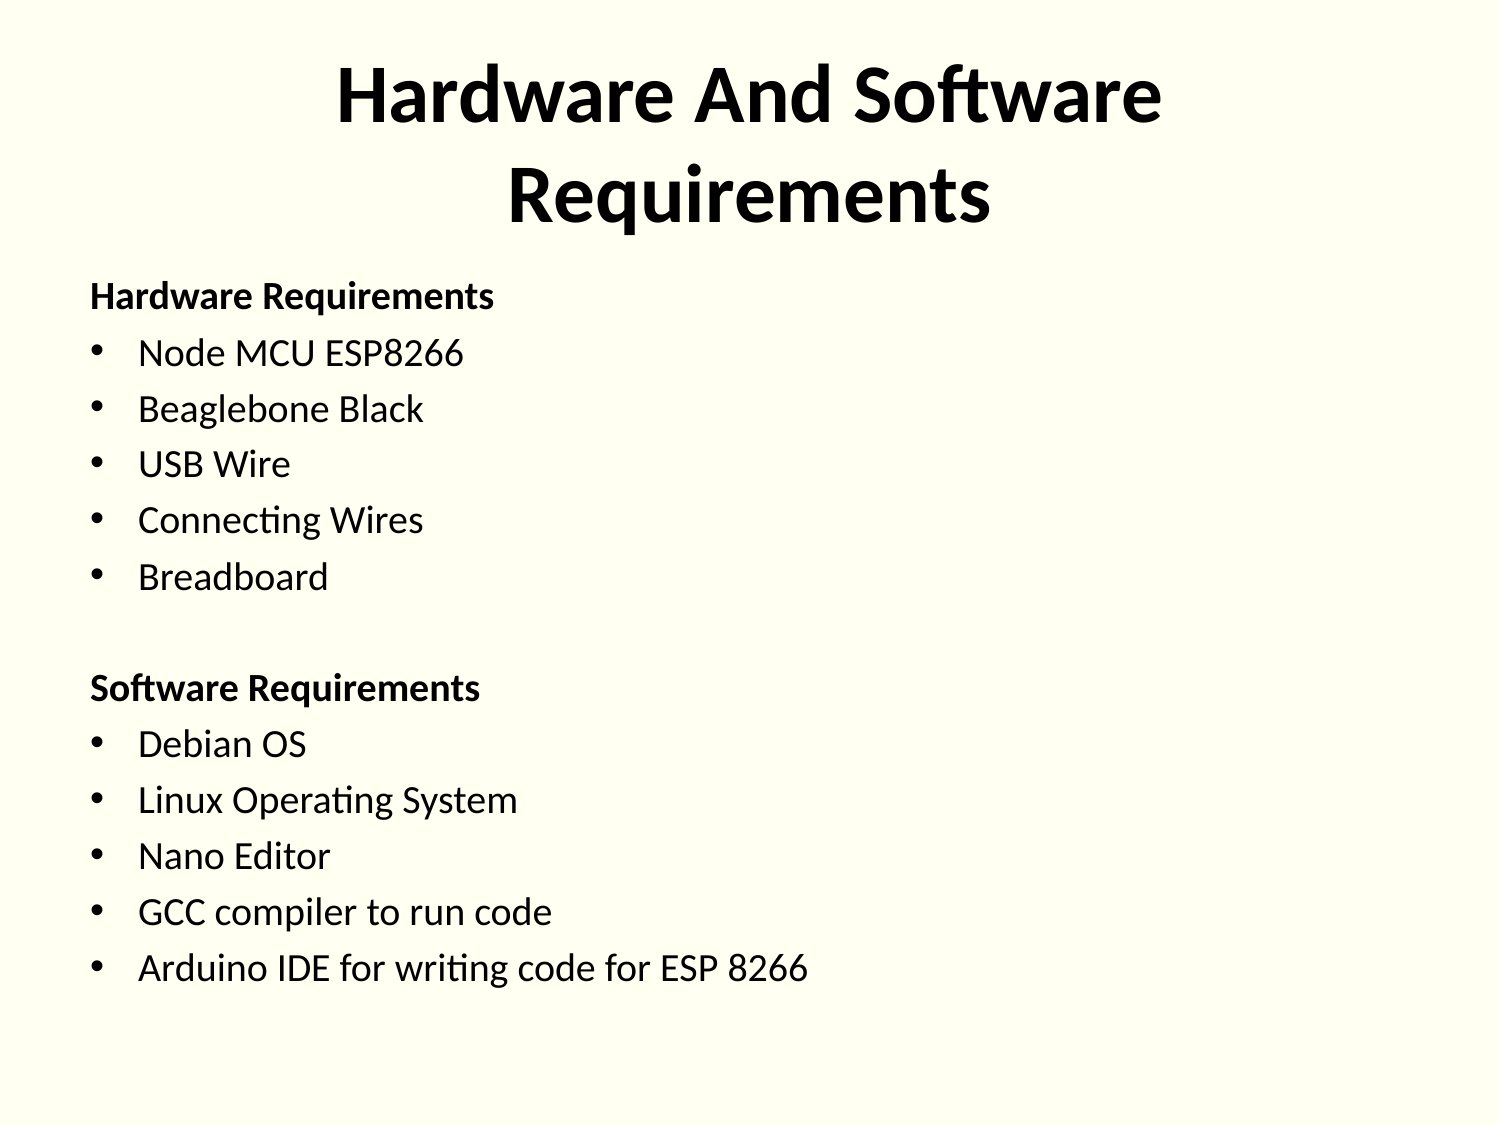

# Hardware And Software Requirements
Hardware Requirements
Node MCU ESP8266
Beaglebone Black
USB Wire
Connecting Wires
Breadboard

Software Requirements
Debian OS
Linux Operating System
Nano Editor
GCC compiler to run code
Arduino IDE for writing code for ESP 8266